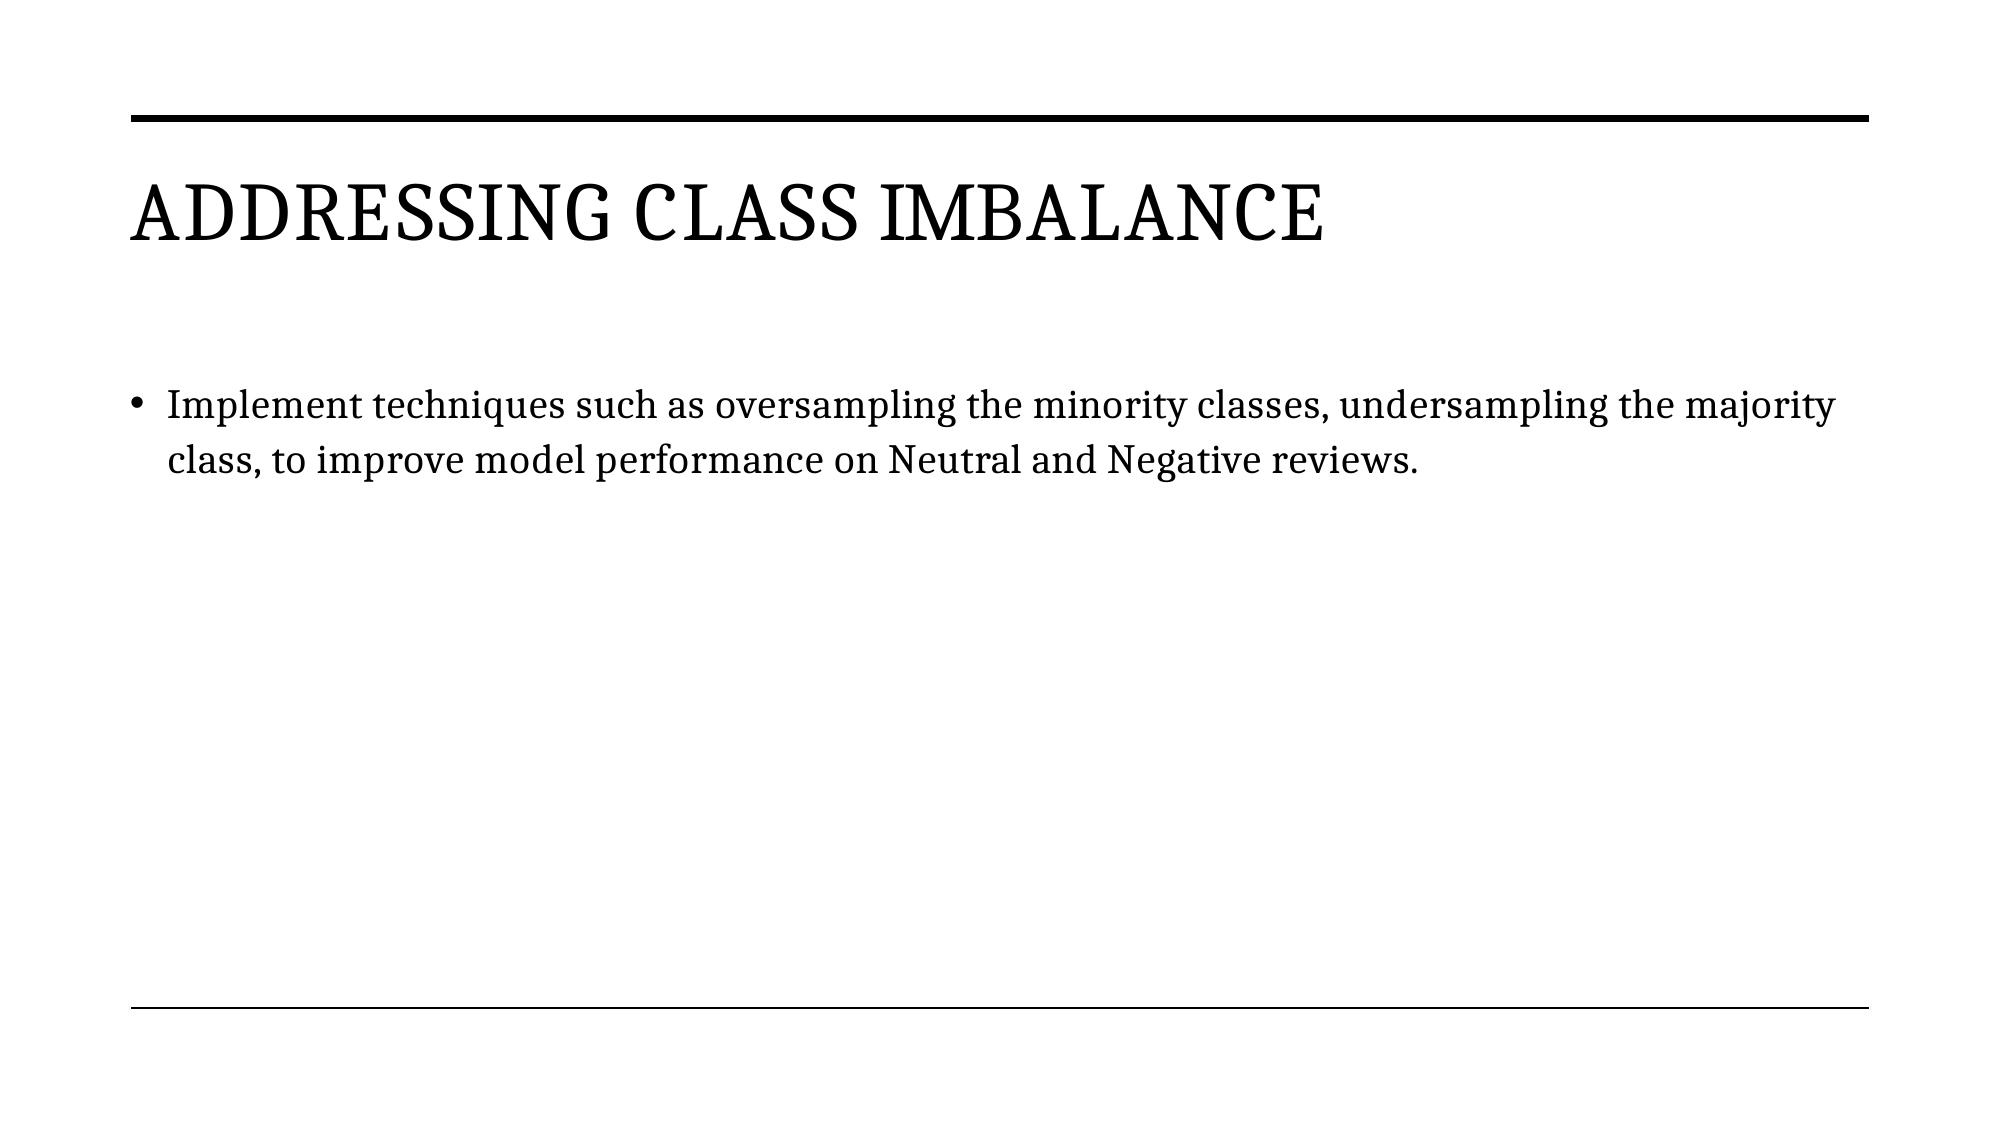

# ADDRESSING Class Imbalance
Implement techniques such as oversampling the minority classes, undersampling the majority class, to improve model performance on Neutral and Negative reviews.